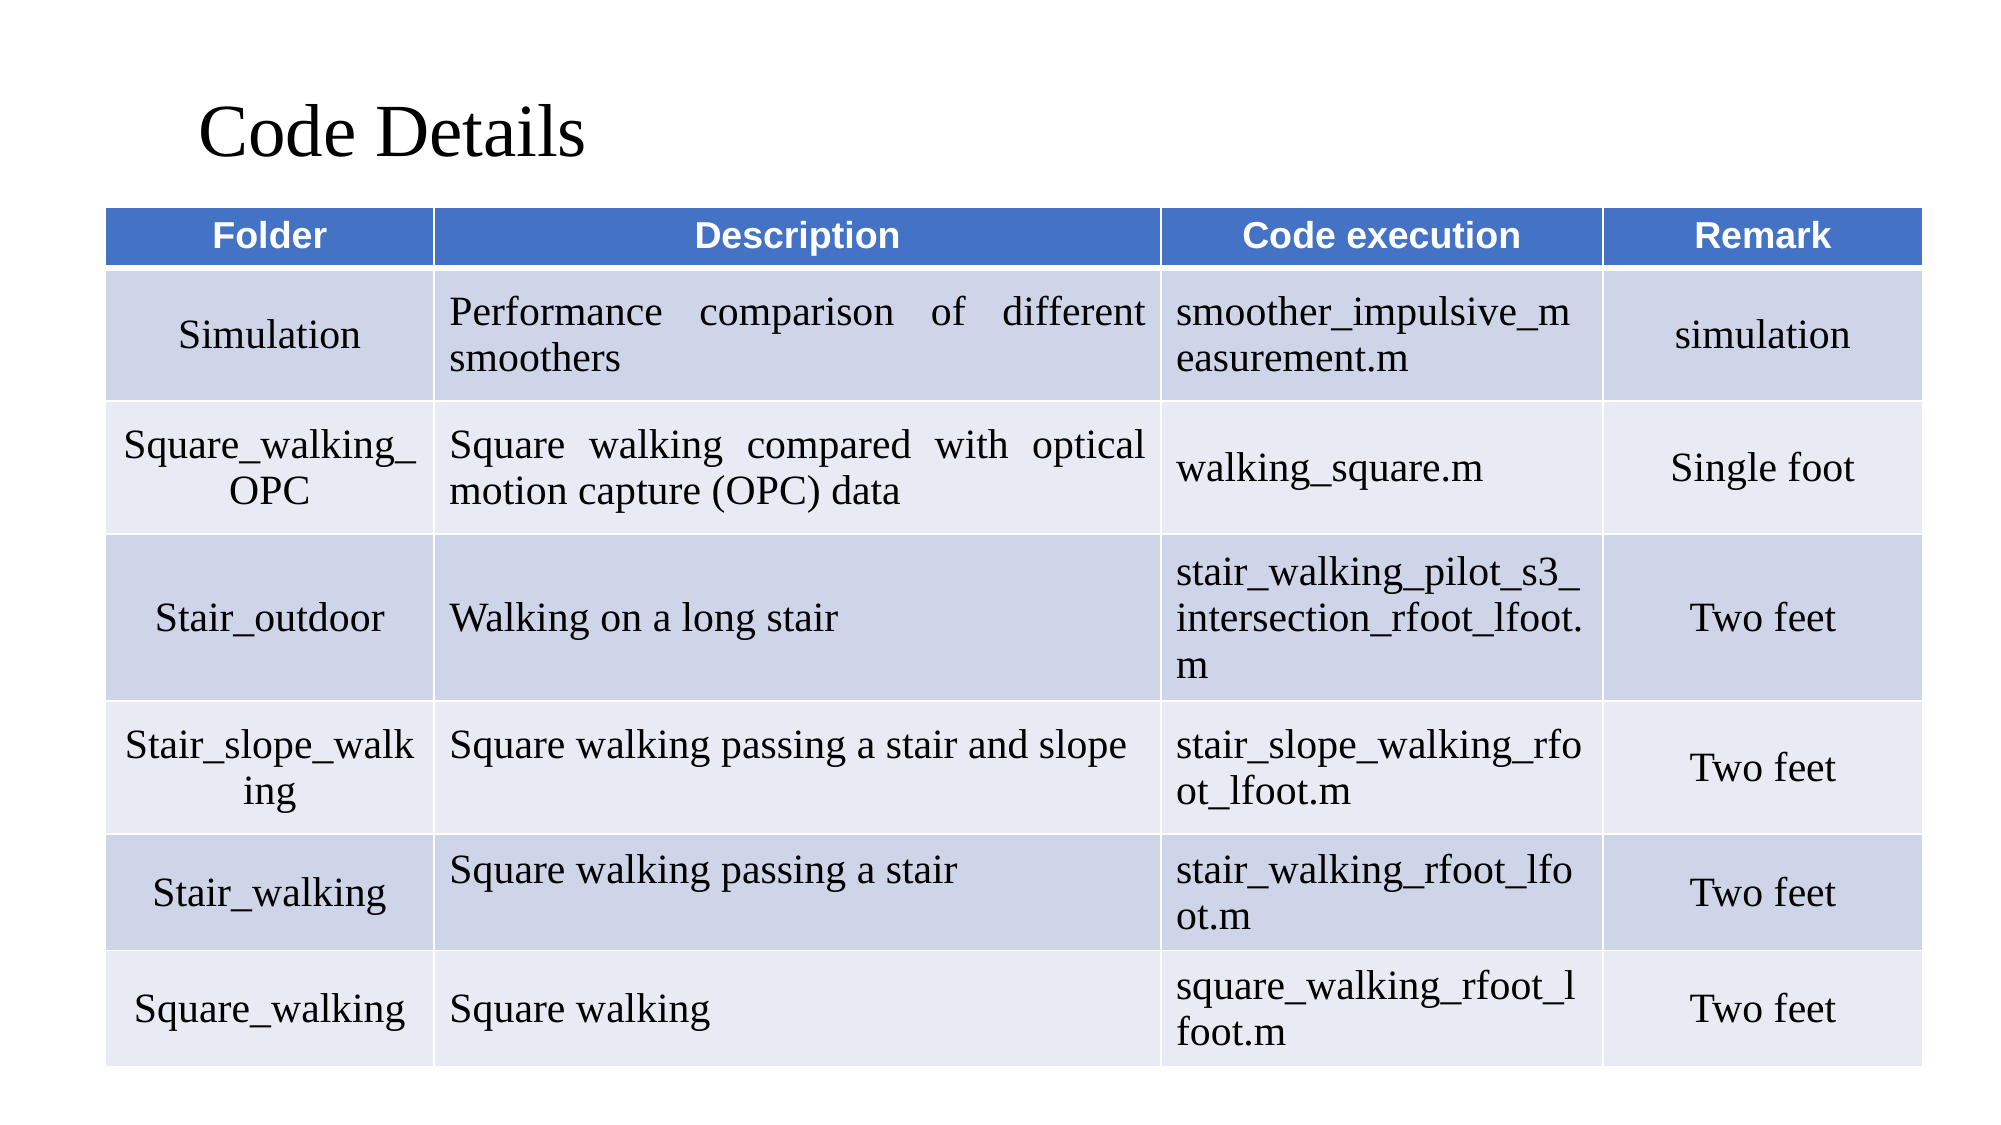

Code Details
| Folder | Description | Code execution | Remark |
| --- | --- | --- | --- |
| Simulation | Performance comparison of different smoothers | smoother\_impulsive\_measurement.m | simulation |
| Square\_walking\_OPC | Square walking compared with optical motion capture (OPC) data | walking\_square.m | Single foot |
| Stair\_outdoor | Walking on a long stair | stair\_walking\_pilot\_s3\_intersection\_rfoot\_lfoot.m | Two feet |
| Stair\_slope\_walking | Square walking passing a stair and slope | stair\_slope\_walking\_rfoot\_lfoot.m | Two feet |
| Stair\_walking | Square walking passing a stair | stair\_walking\_rfoot\_lfoot.m | Two feet |
| Square\_walking | Square walking | square\_walking\_rfoot\_lfoot.m | Two feet |